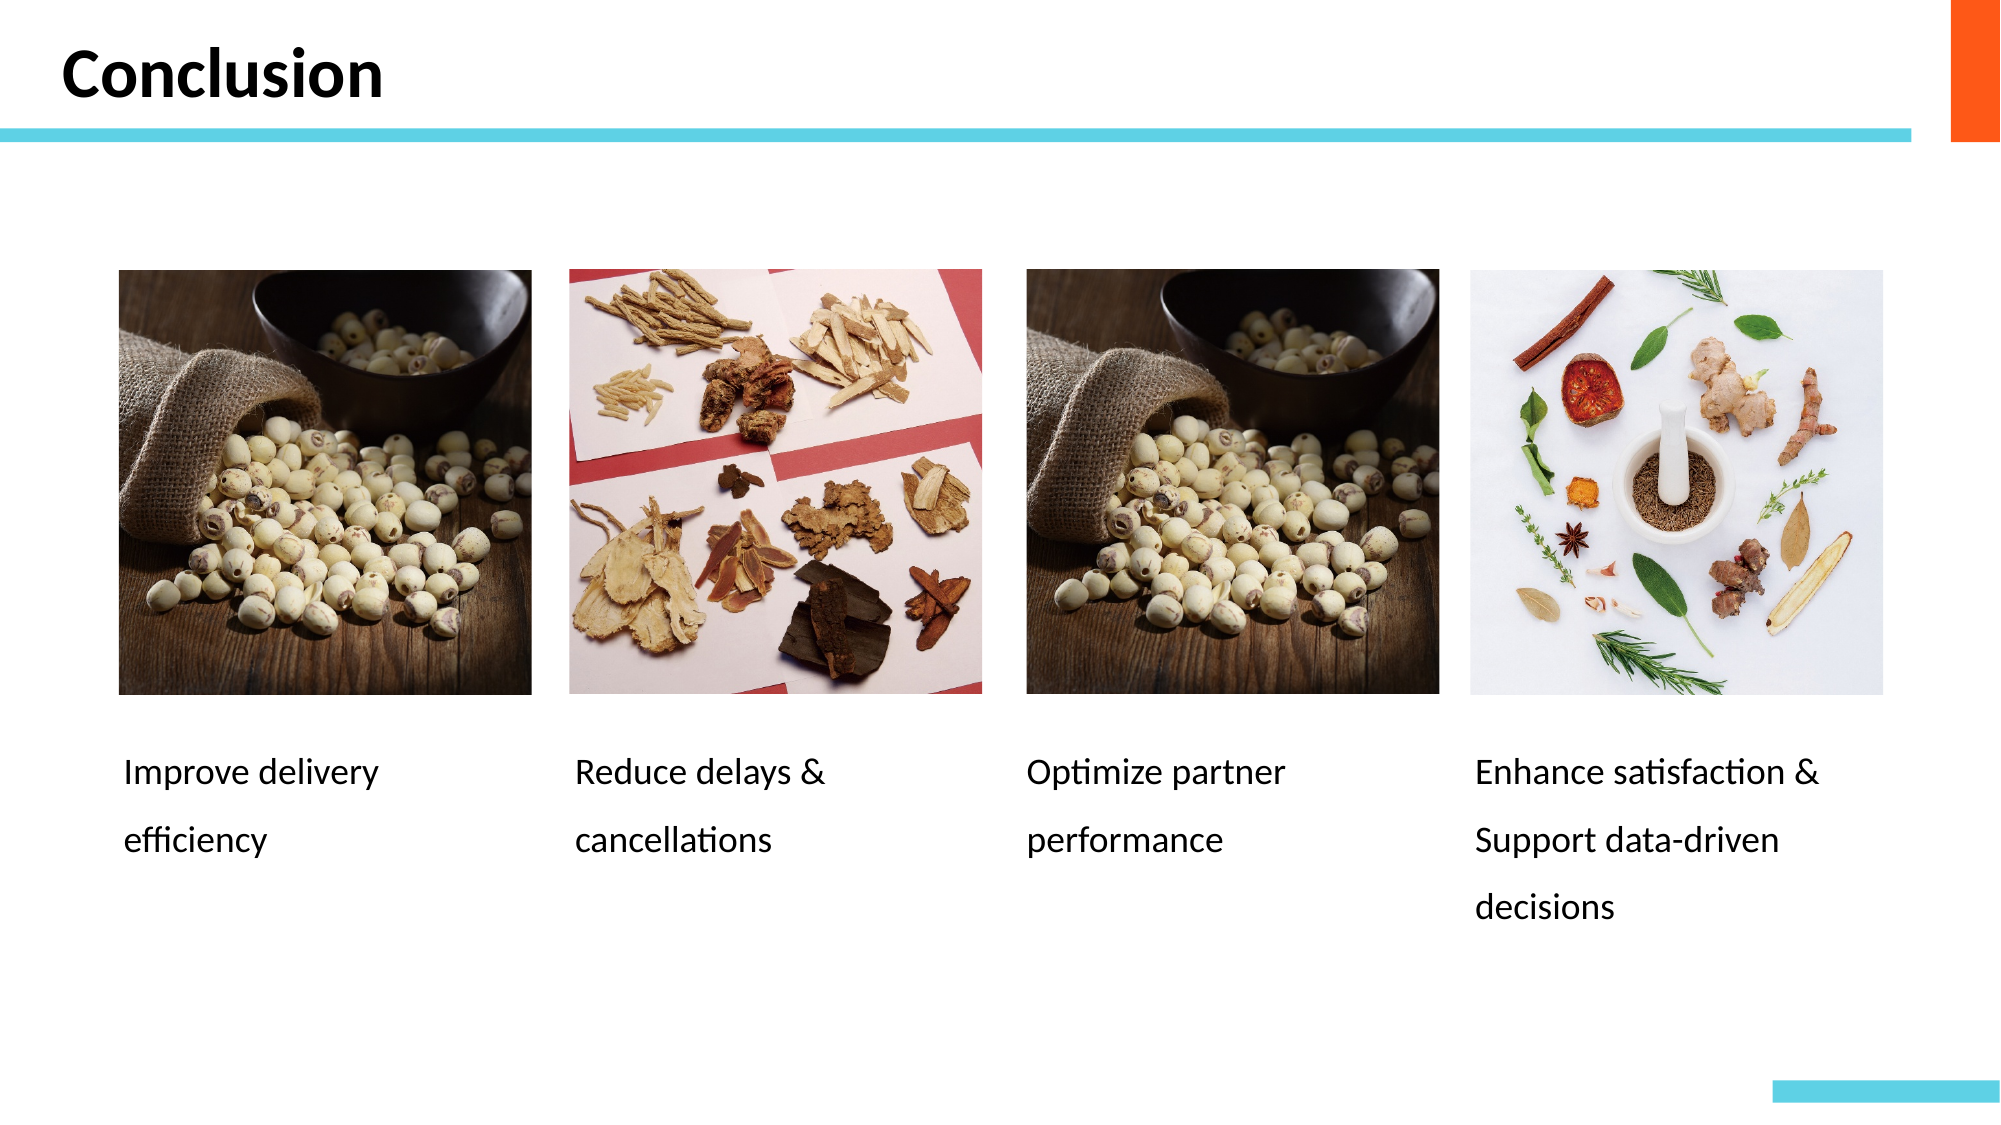

Conclusion

Improve delivery efficiency
Reduce delays & cancellations
Optimize partner performance
Enhance satisfaction &
Support data-driven decisions